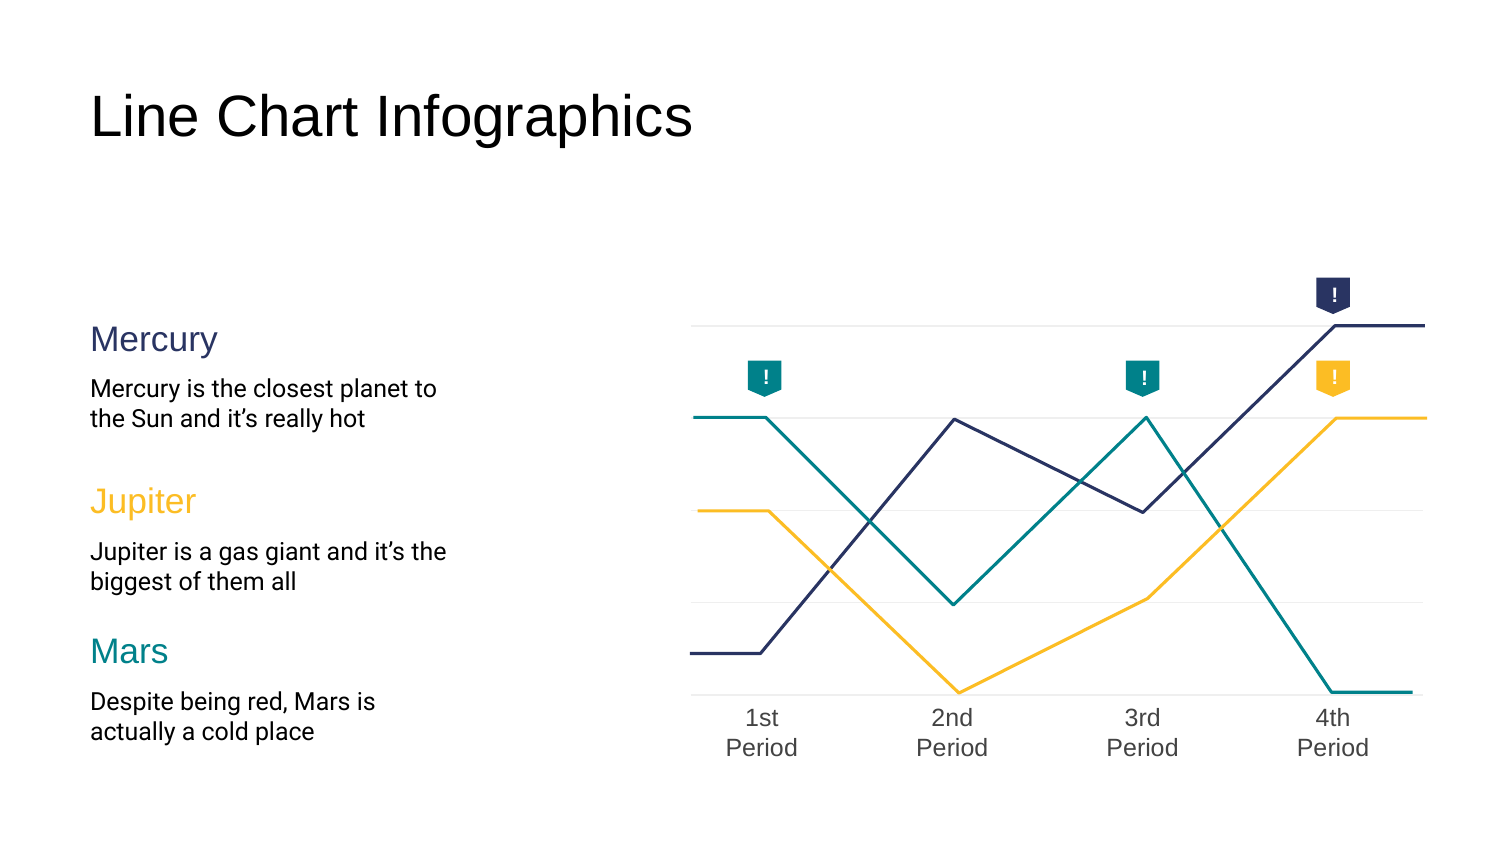

# Line Chart Infographics
!

Mercury

!
!
!

Mercury is the closest planet to the Sun and it’s really hot

Jupiter
Jupiter is a gas giant and it’s the biggest of them all
Mars
Despite being red, Mars is actually a cold place
1st Period
2nd Period
3rd Period
4th Period